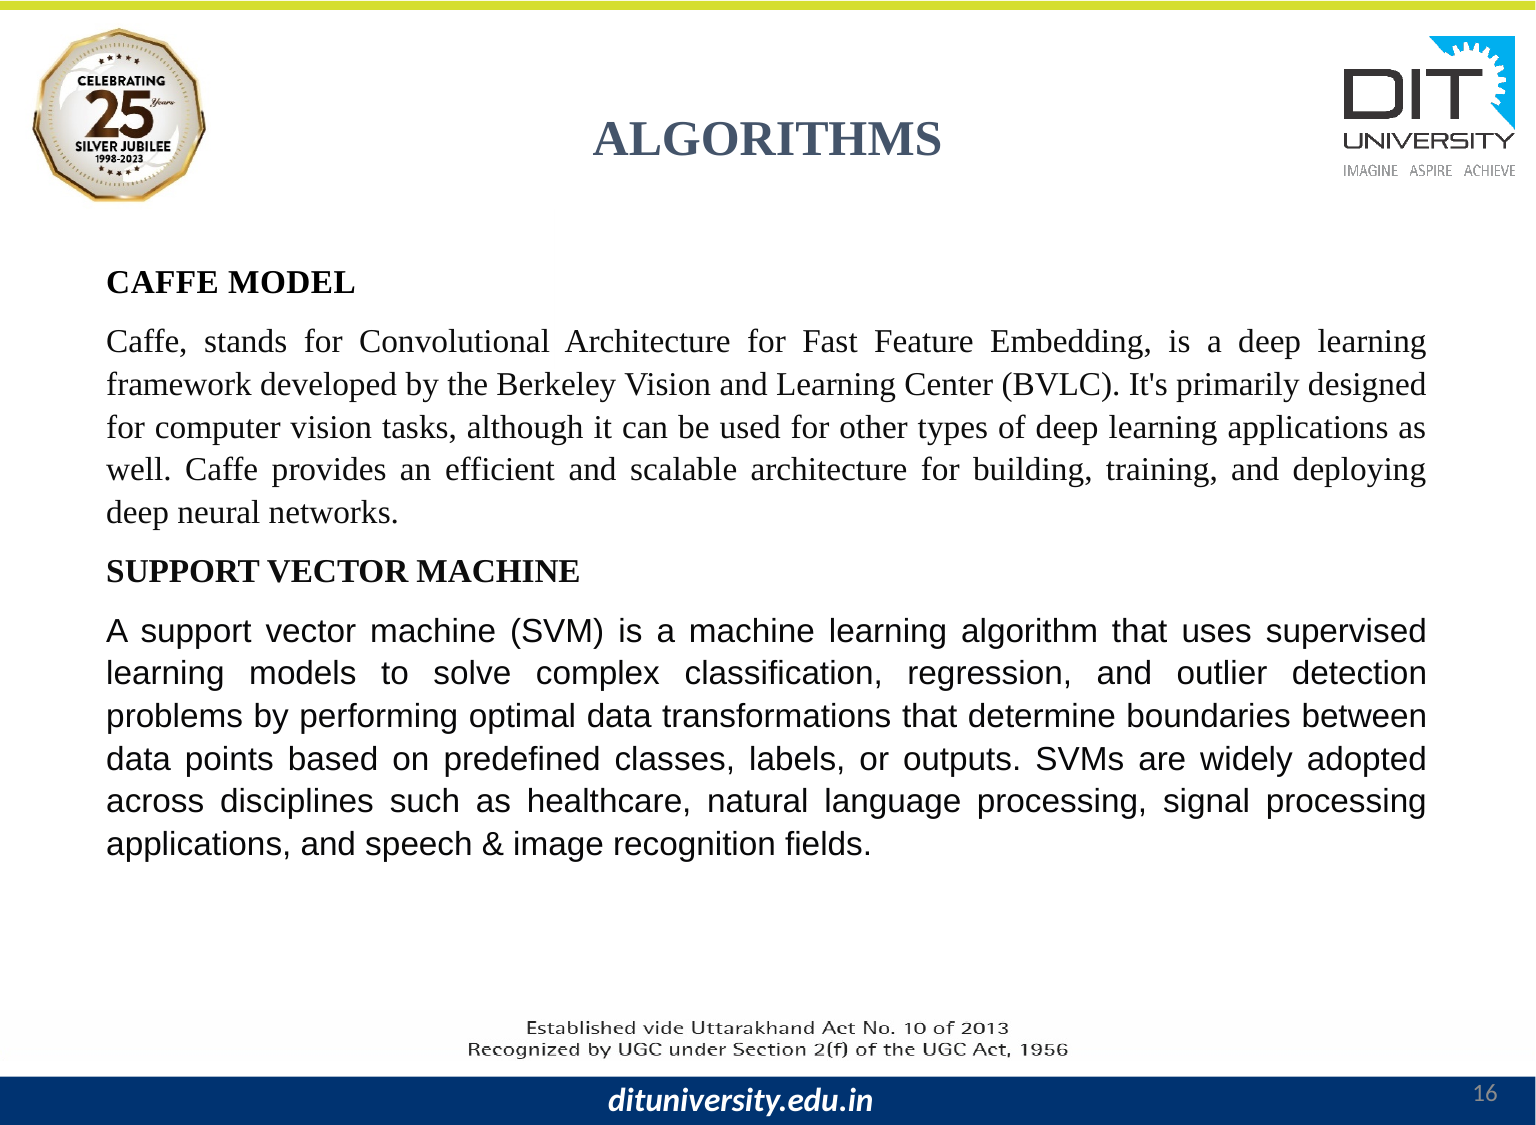

ALGORITHMS
CAFFE MODEL
Caffe, stands for Convolutional Architecture for Fast Feature Embedding, is a deep learning framework developed by the Berkeley Vision and Learning Center (BVLC). It's primarily designed for computer vision tasks, although it can be used for other types of deep learning applications as well. Caffe provides an efficient and scalable architecture for building, training, and deploying deep neural networks.
SUPPORT VECTOR MACHINE
A support vector machine (SVM) is a machine learning algorithm that uses supervised learning models to solve complex classification, regression, and outlier detection problems by performing optimal data transformations that determine boundaries between data points based on predefined classes, labels, or outputs. SVMs are widely adopted across disciplines such as healthcare, natural language processing, signal processing applications, and speech & image recognition fields.
16